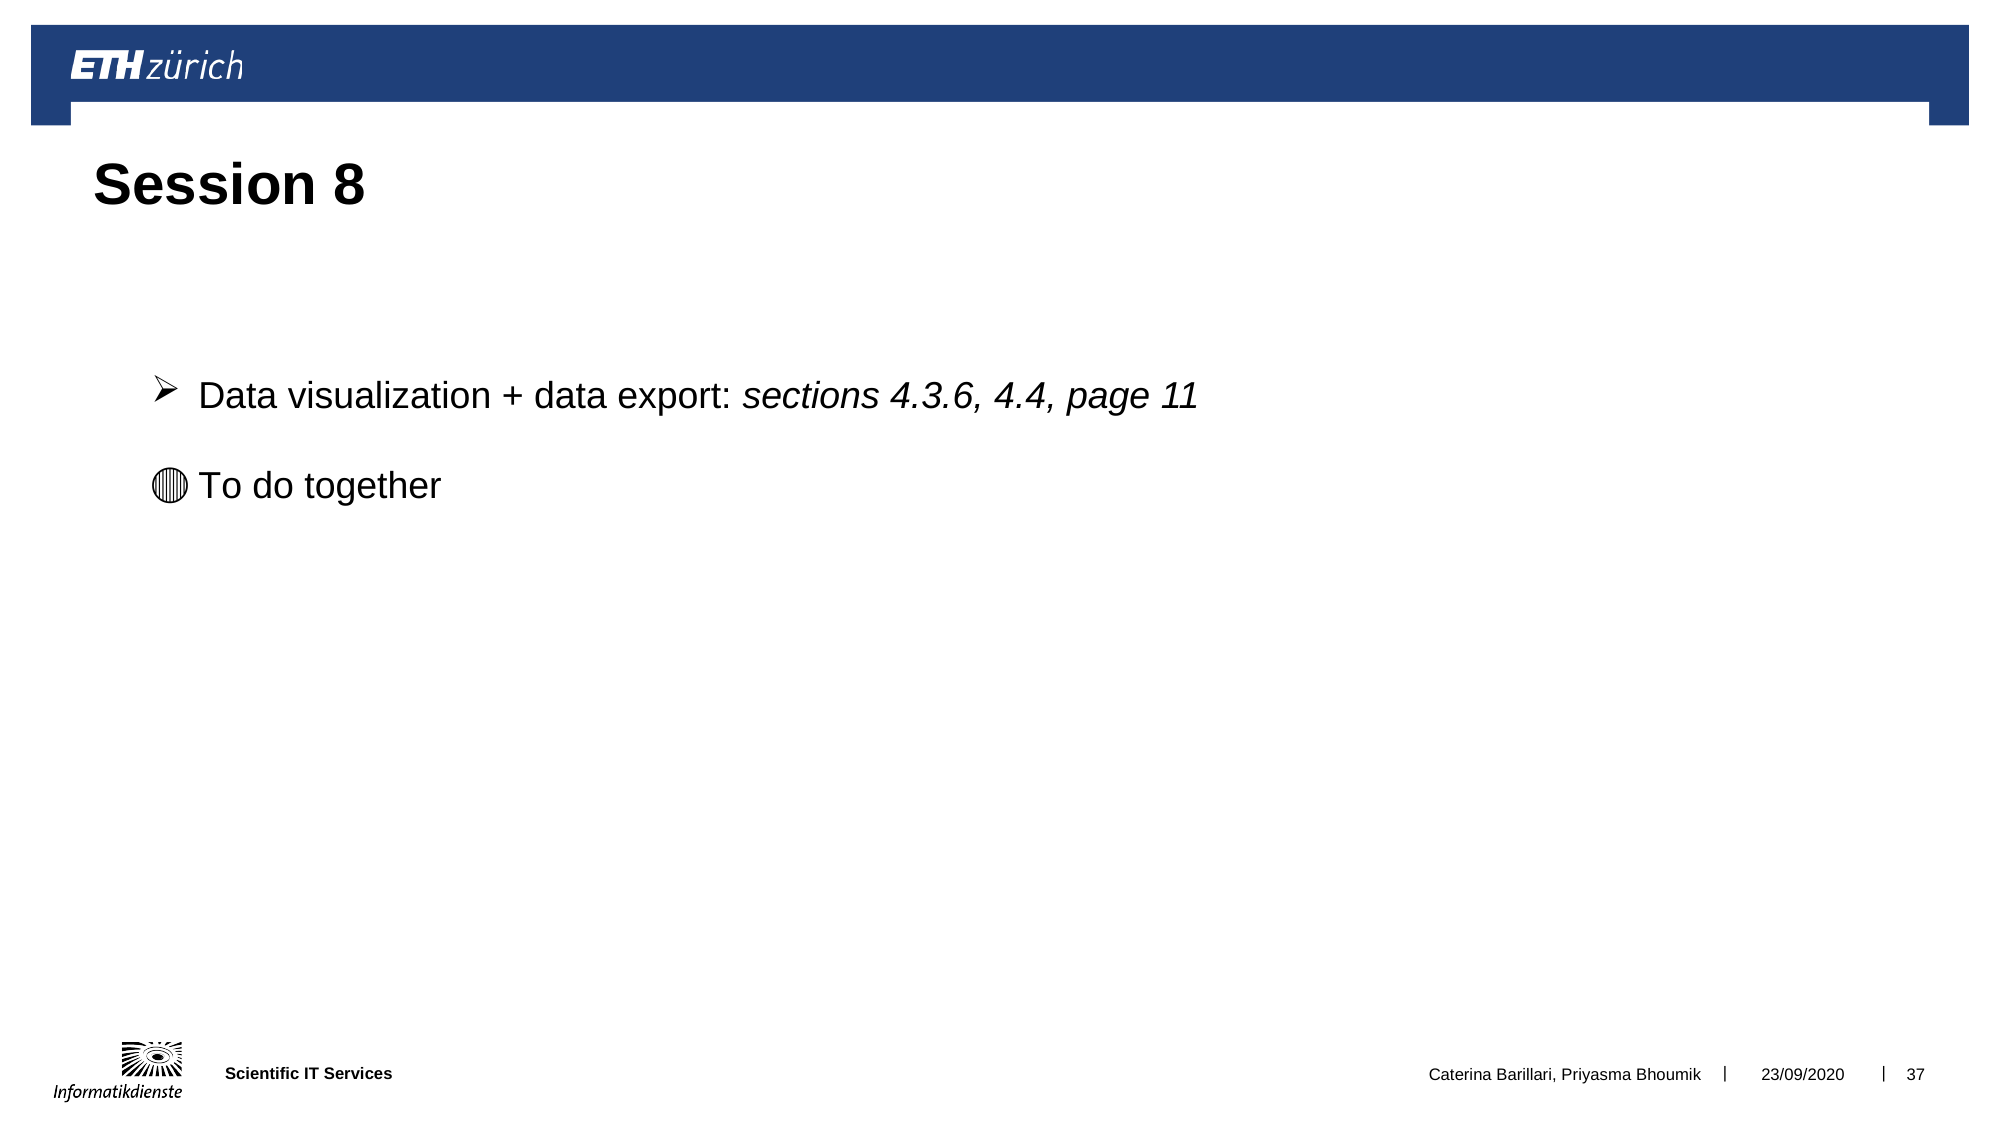

# Session 8
Data visualization + data export: sections 4.3.6, 4.4, page 11

To do together
Caterina Barillari, Priyasma Bhoumik
23/09/2020
37